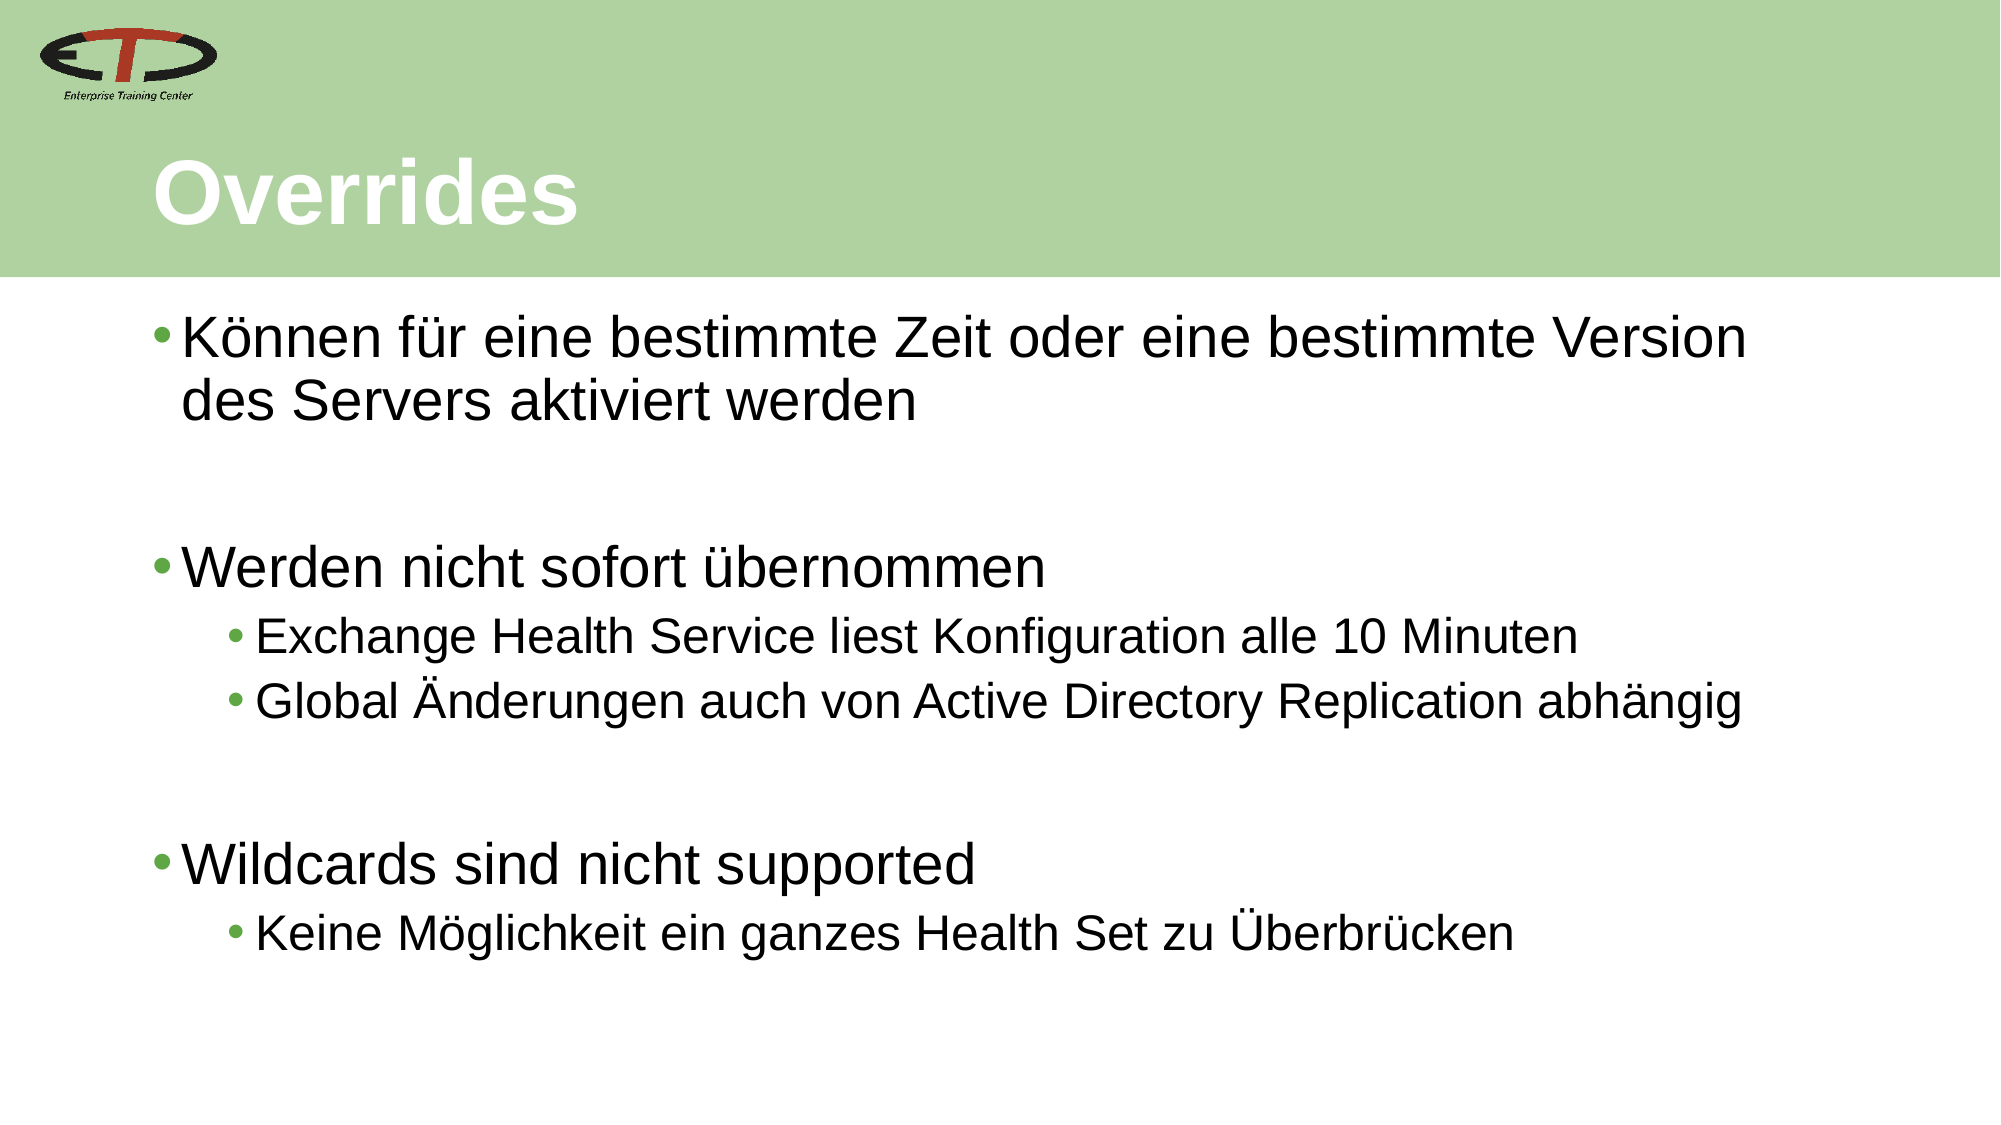

# Overrides
Können für eine bestimmte Zeit oder eine bestimmte Version des Servers aktiviert werden

Werden nicht sofort übernommen
Exchange Health Service liest Konfiguration alle 10 Minuten
Global Änderungen auch von Active Directory Replication abhängig

Wildcards sind nicht supported
Keine Möglichkeit ein ganzes Health Set zu Überbrücken